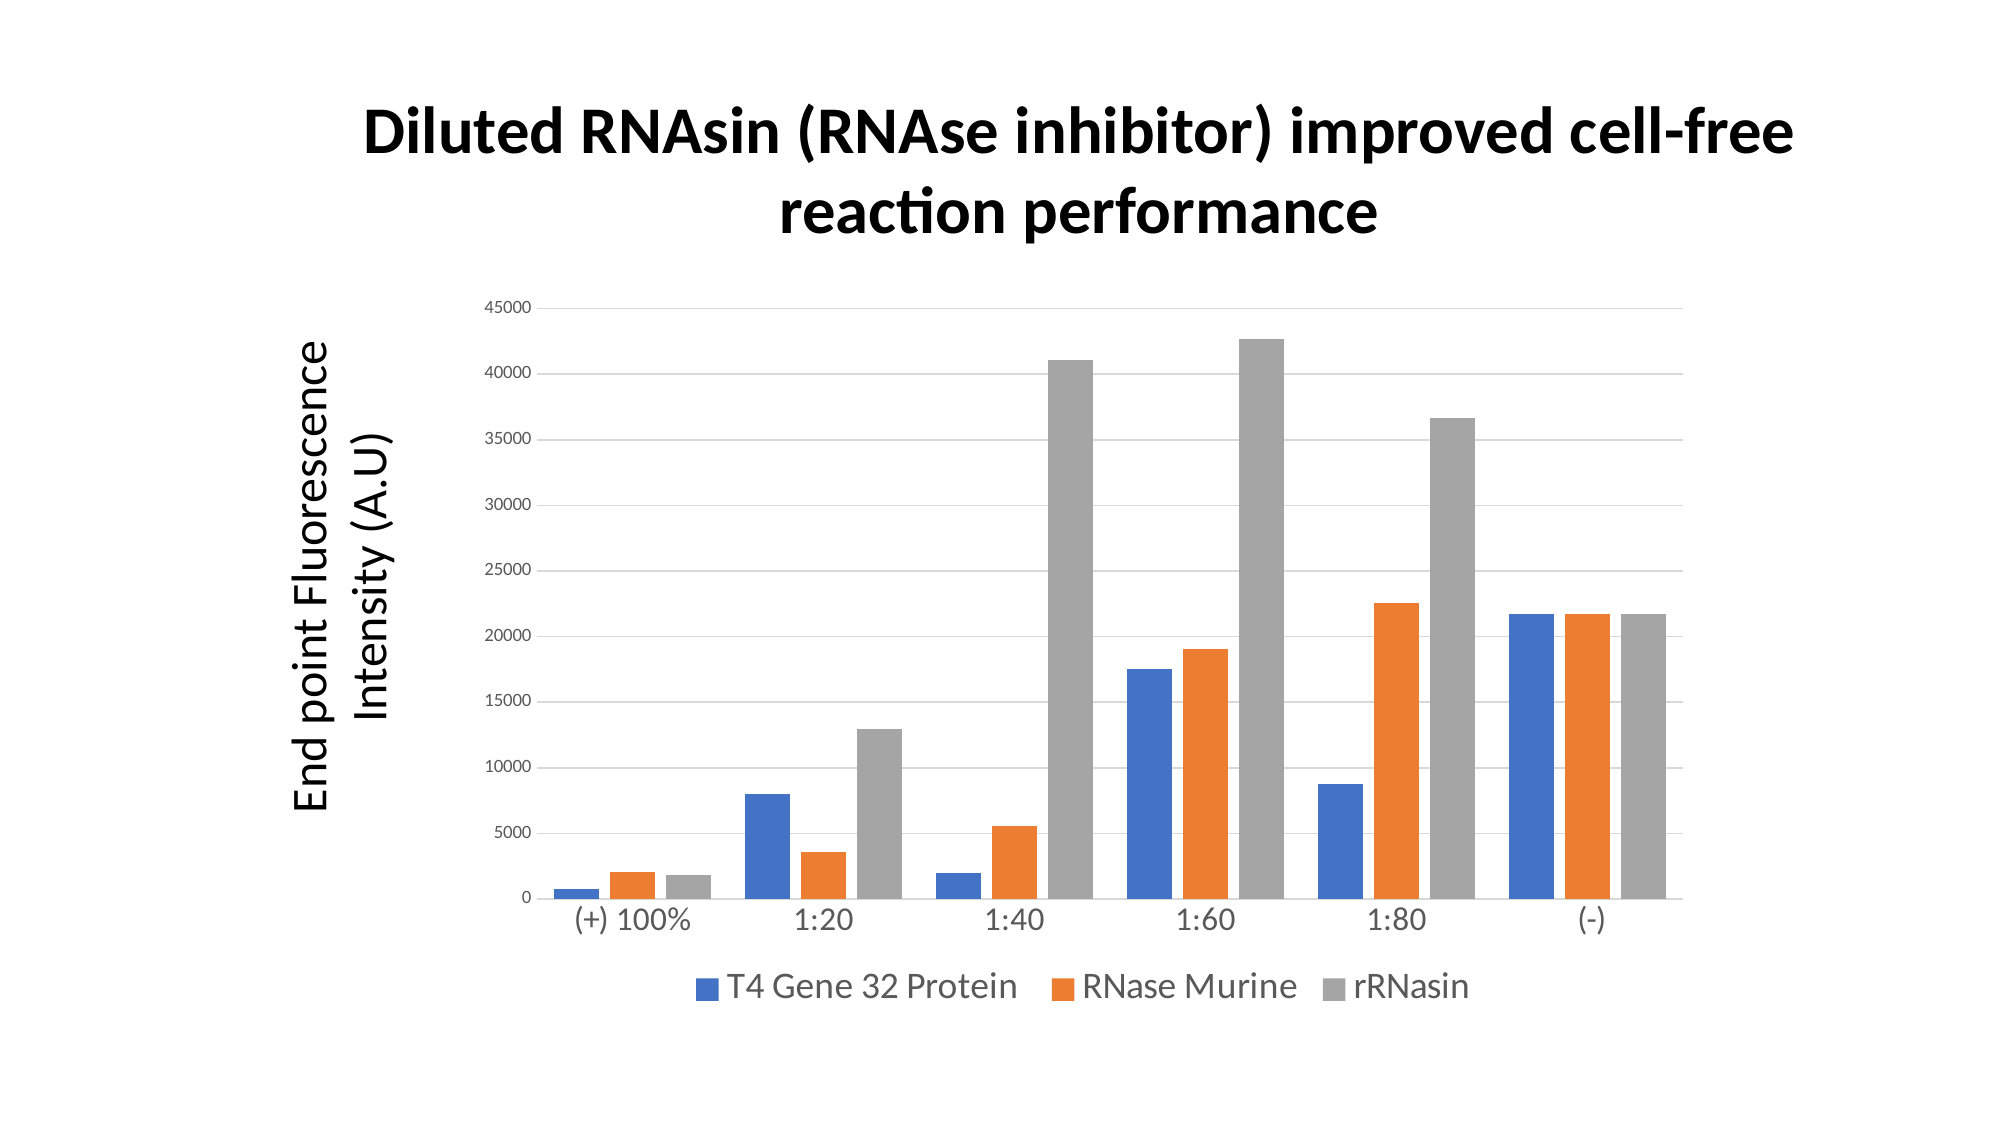

Diluted RNAsin (RNAse inhibitor) improved cell-free reaction performance

### Chart

| Category | T4 Gene 32 Protein  | RNase Murine | rRNasin |
|---|---|---|---|
| (+) 100% | 746.0 | 2053.5 | 1860.5 |
| 1:20 | 7997.0 | 3560.5 | 12920.0 |
| 1:40 | 1958.0 | 5563.0 | 41046.5 |
| 1:60 | 17499.0 | 19090.0 | 42705.5 |
| 1:80 | 8741.5 | 22547.0 | 36689.0 |
|  (-) | 21737.5 | 21737.5 | 21737.5 |

### Chart

| Category |
|---|
End point Fluorescence Intensity (A.U)